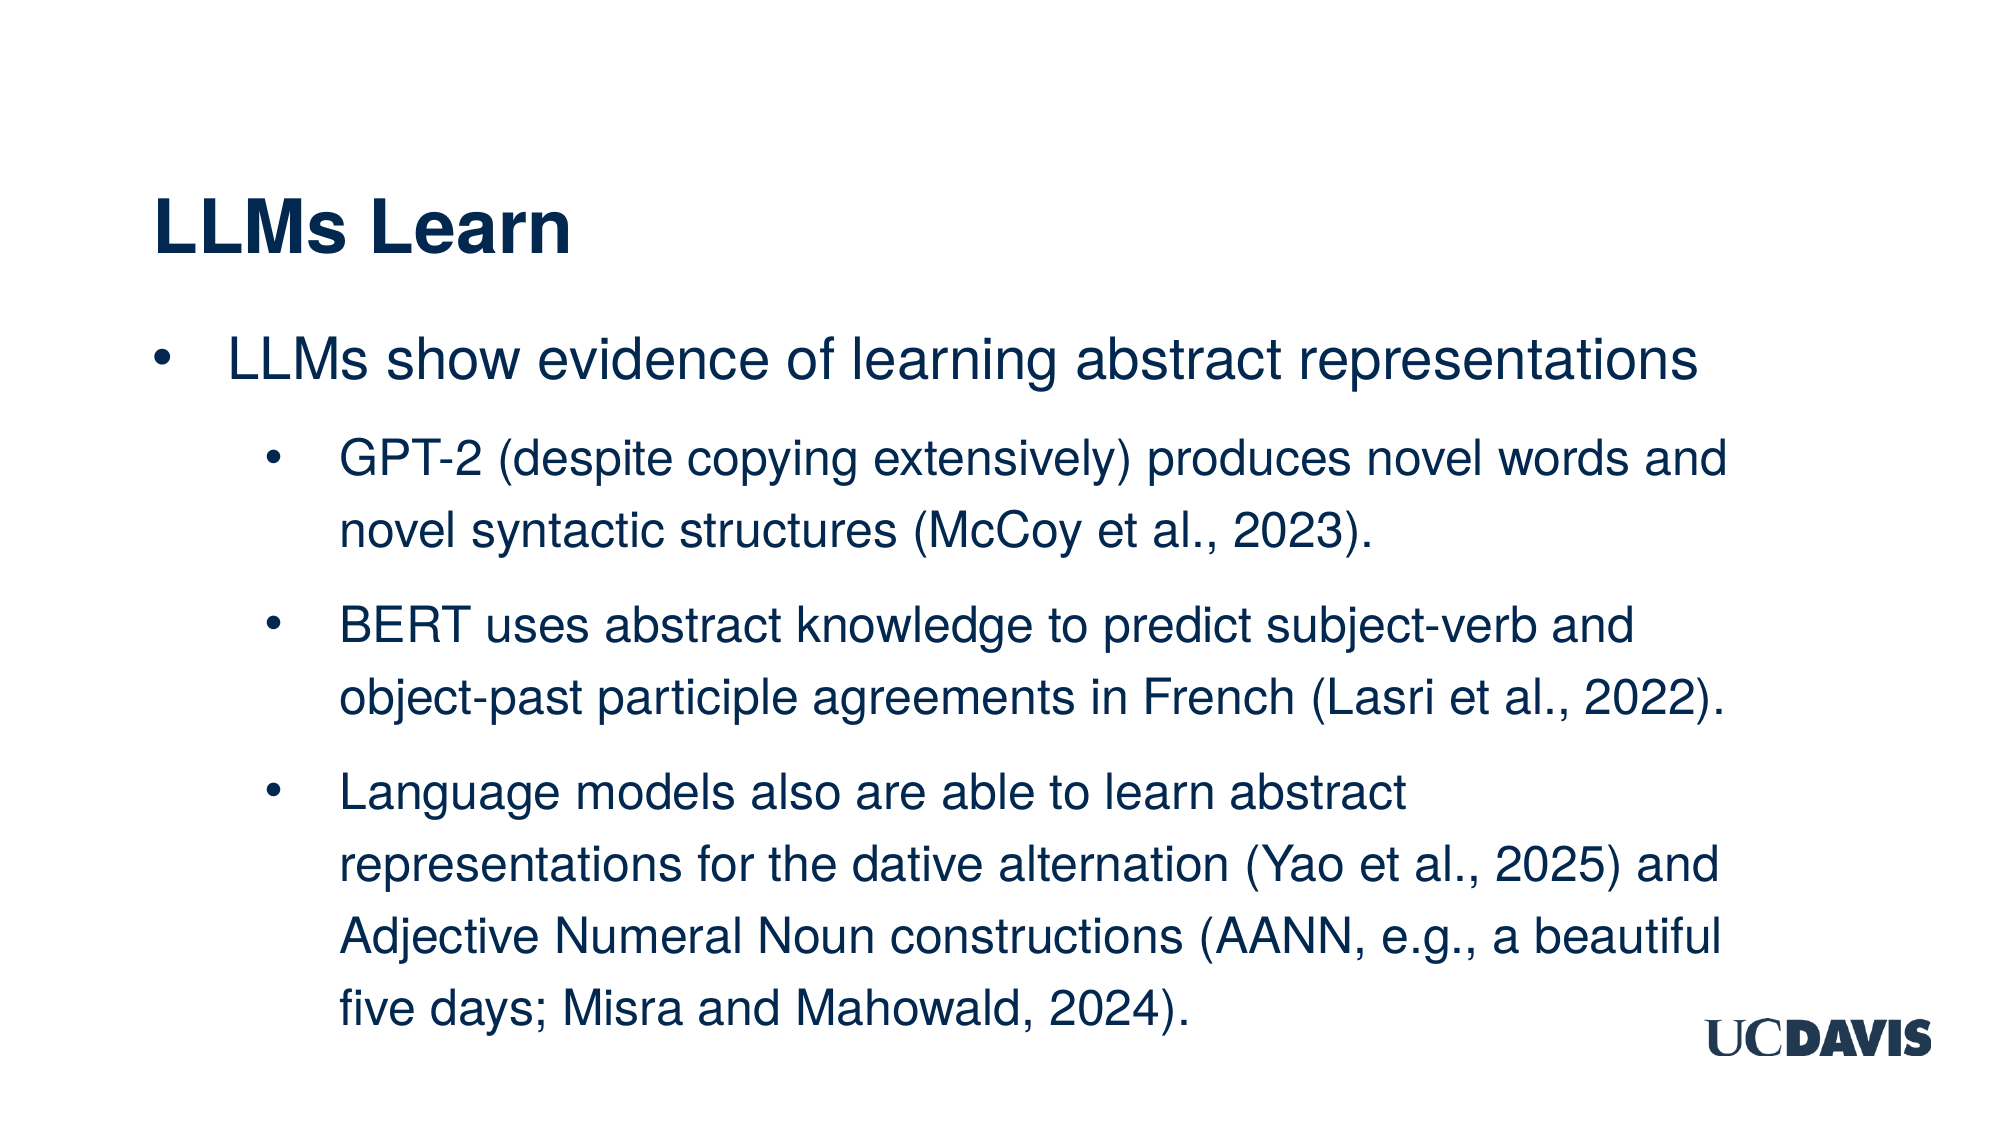

# LLMs Learn
LLMs show evidence of learning abstract representations
GPT-2 (despite copying extensively) produces novel words and novel syntactic structures (McCoy et al., 2023).
BERT uses abstract knowledge to predict subject-verb and object-past participle agreements in French (Lasri et al., 2022).
Language models also are able to learn abstract representations for the dative alternation (Yao et al., 2025) and Adjective Numeral Noun constructions (AANN, e.g., a beautiful five days; Misra and Mahowald, 2024).